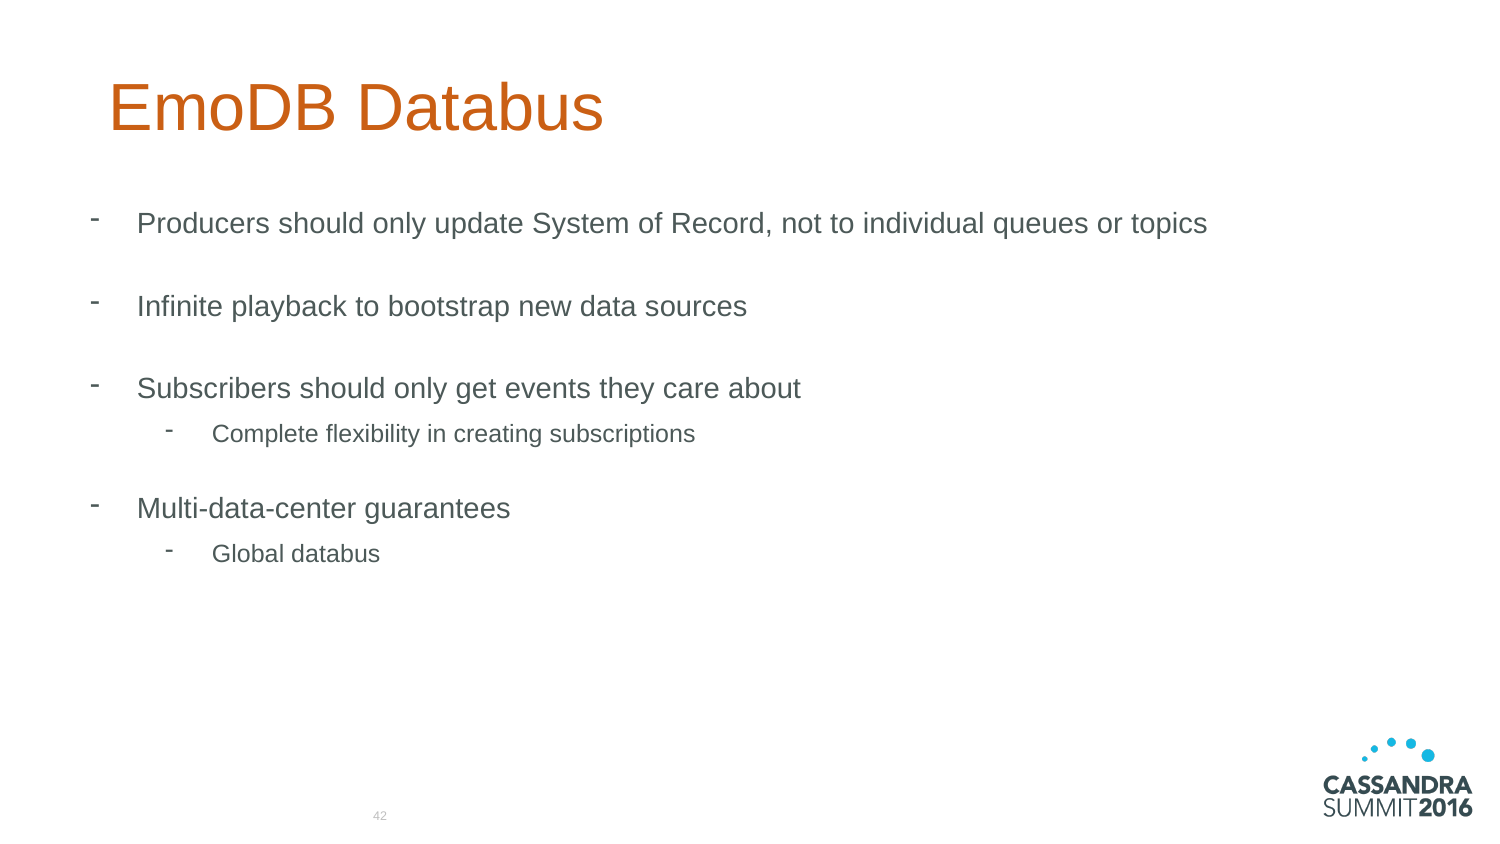

# EmoDB Databus
Producers should only update System of Record, not to individual queues or topics
Infinite playback to bootstrap new data sources
Subscribers should only get events they care about
Complete flexibility in creating subscriptions
Multi-data-center guarantees
Global databus
42